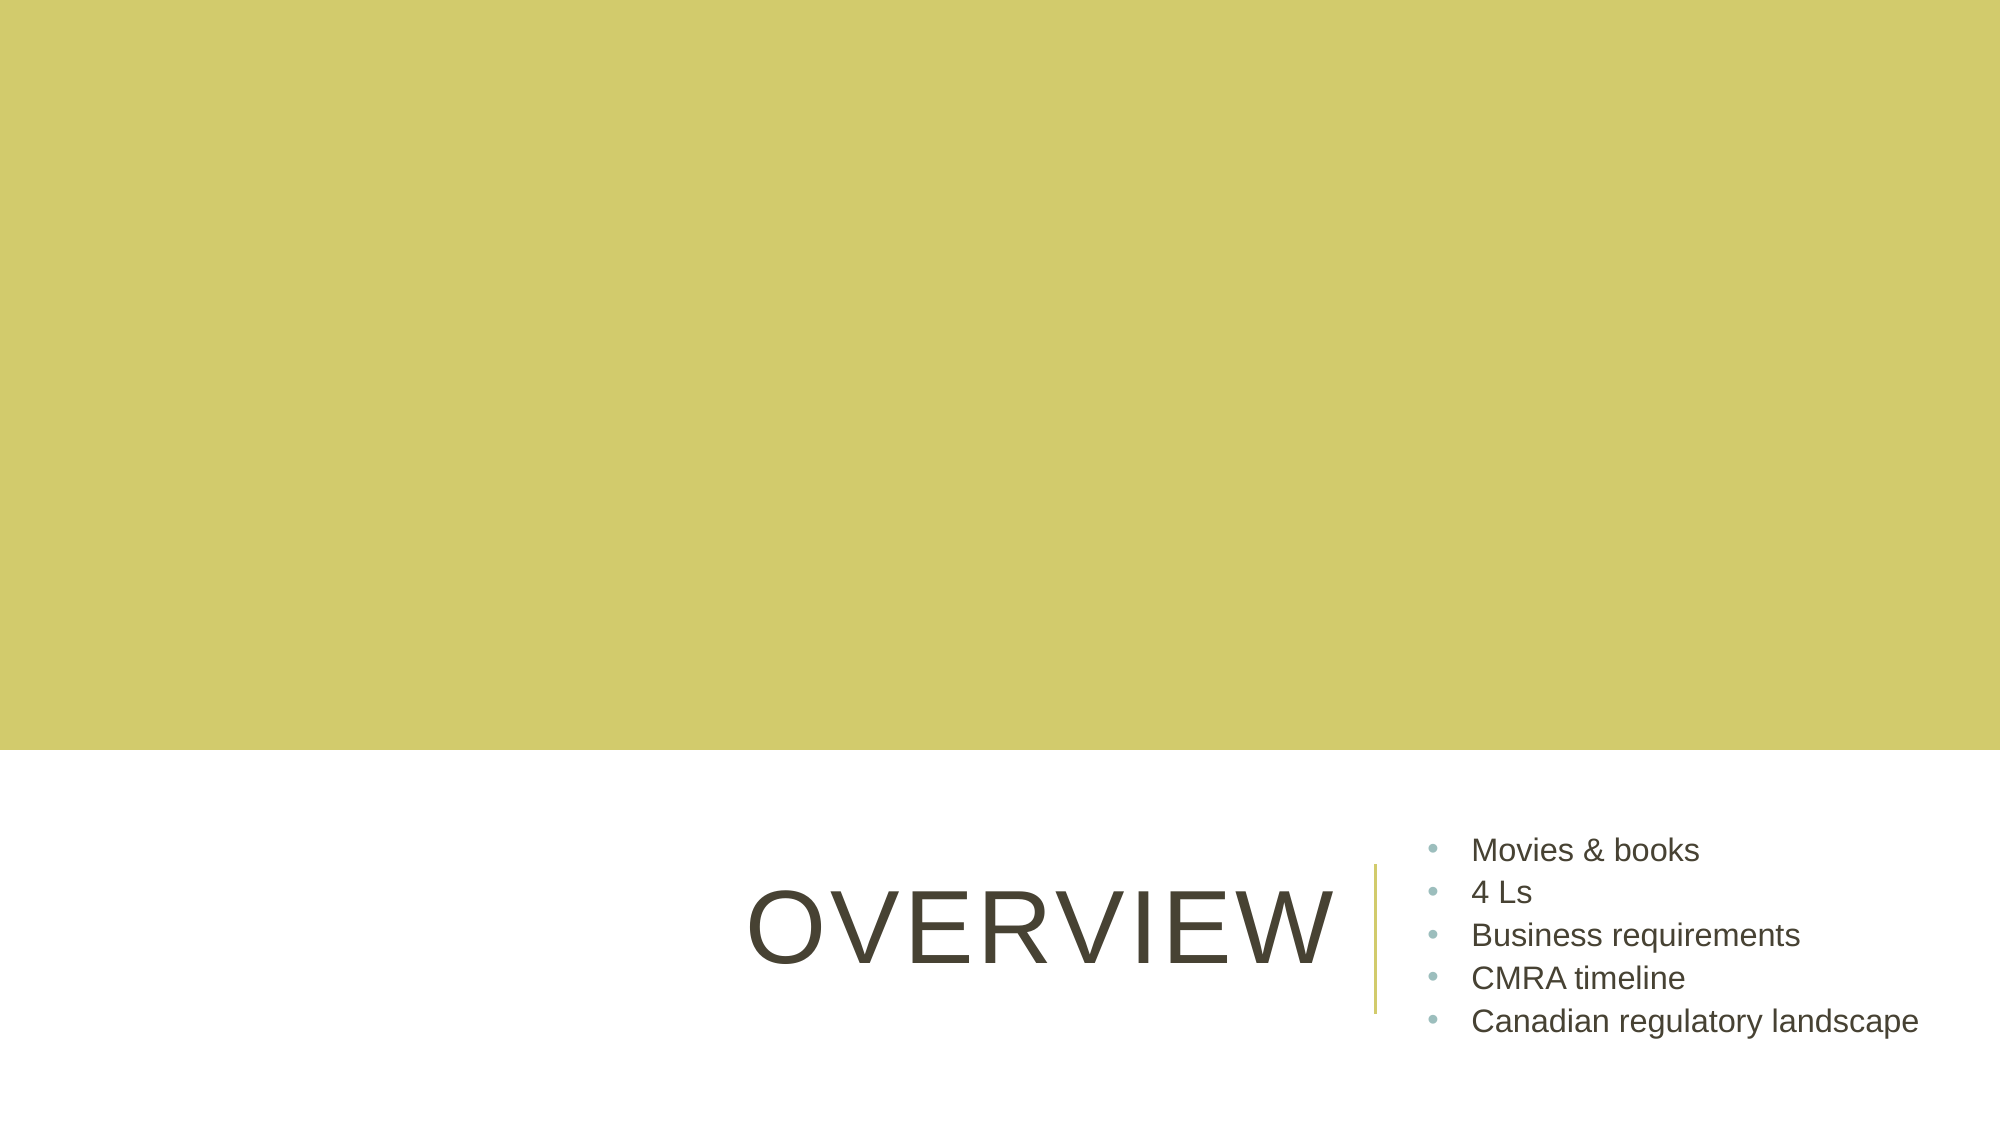

# Overview
Movies & books
4 Ls
Business requirements
CMRA timeline
Canadian regulatory landscape